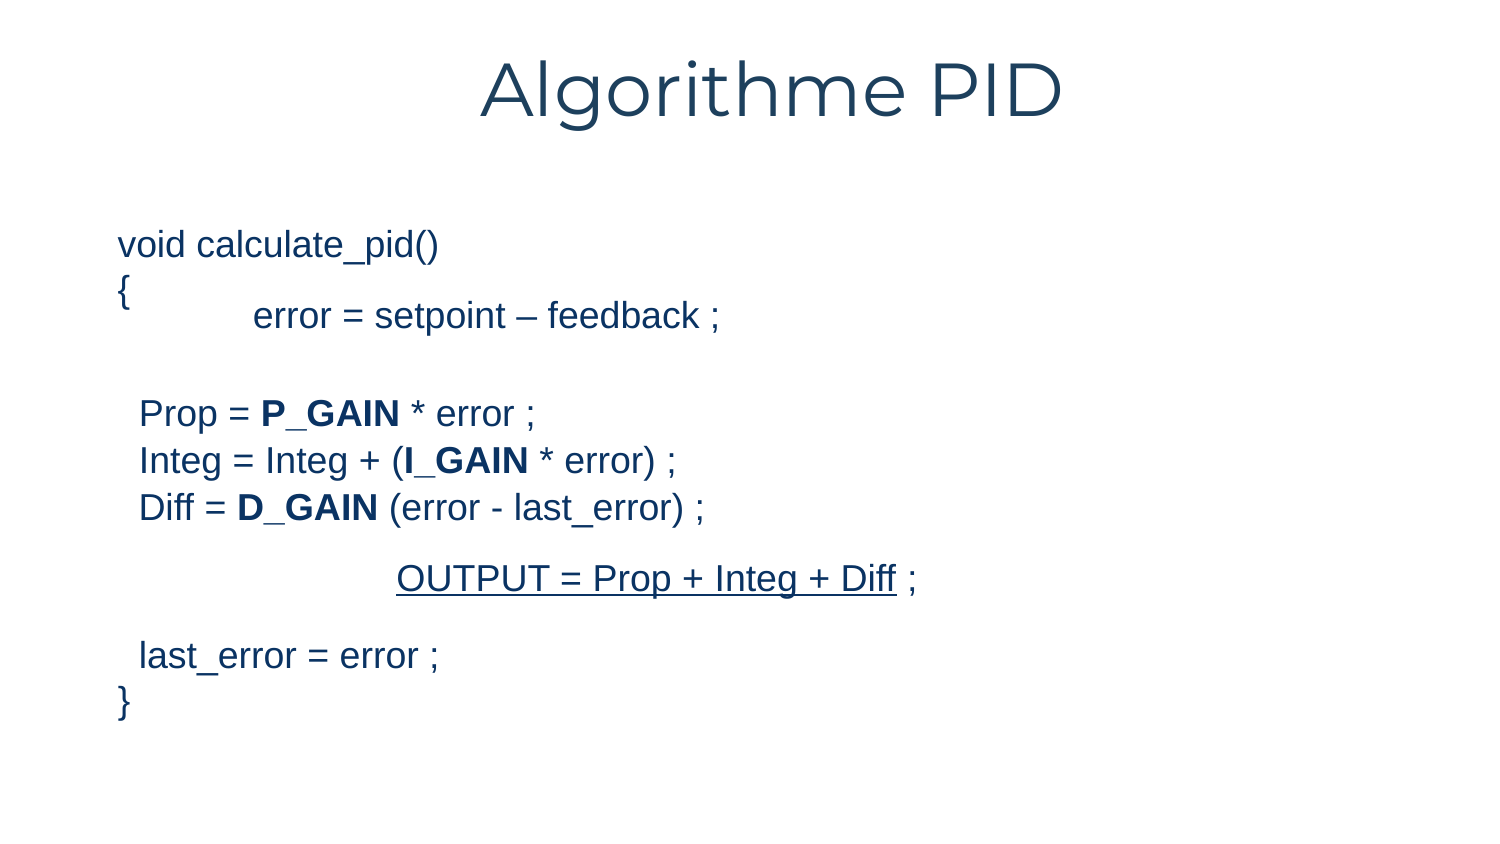

Algorithme PID

  error = setpoint – feedback ;

void calculate_pid()
{

  last_error = error ;
}

  OUTPUT = Prop + Integ + Diff ;

  Prop = P_GAIN * error ;

  Integ = Integ + (I_GAIN * error) ;

  Diff = D_GAIN (error - last_error) ;